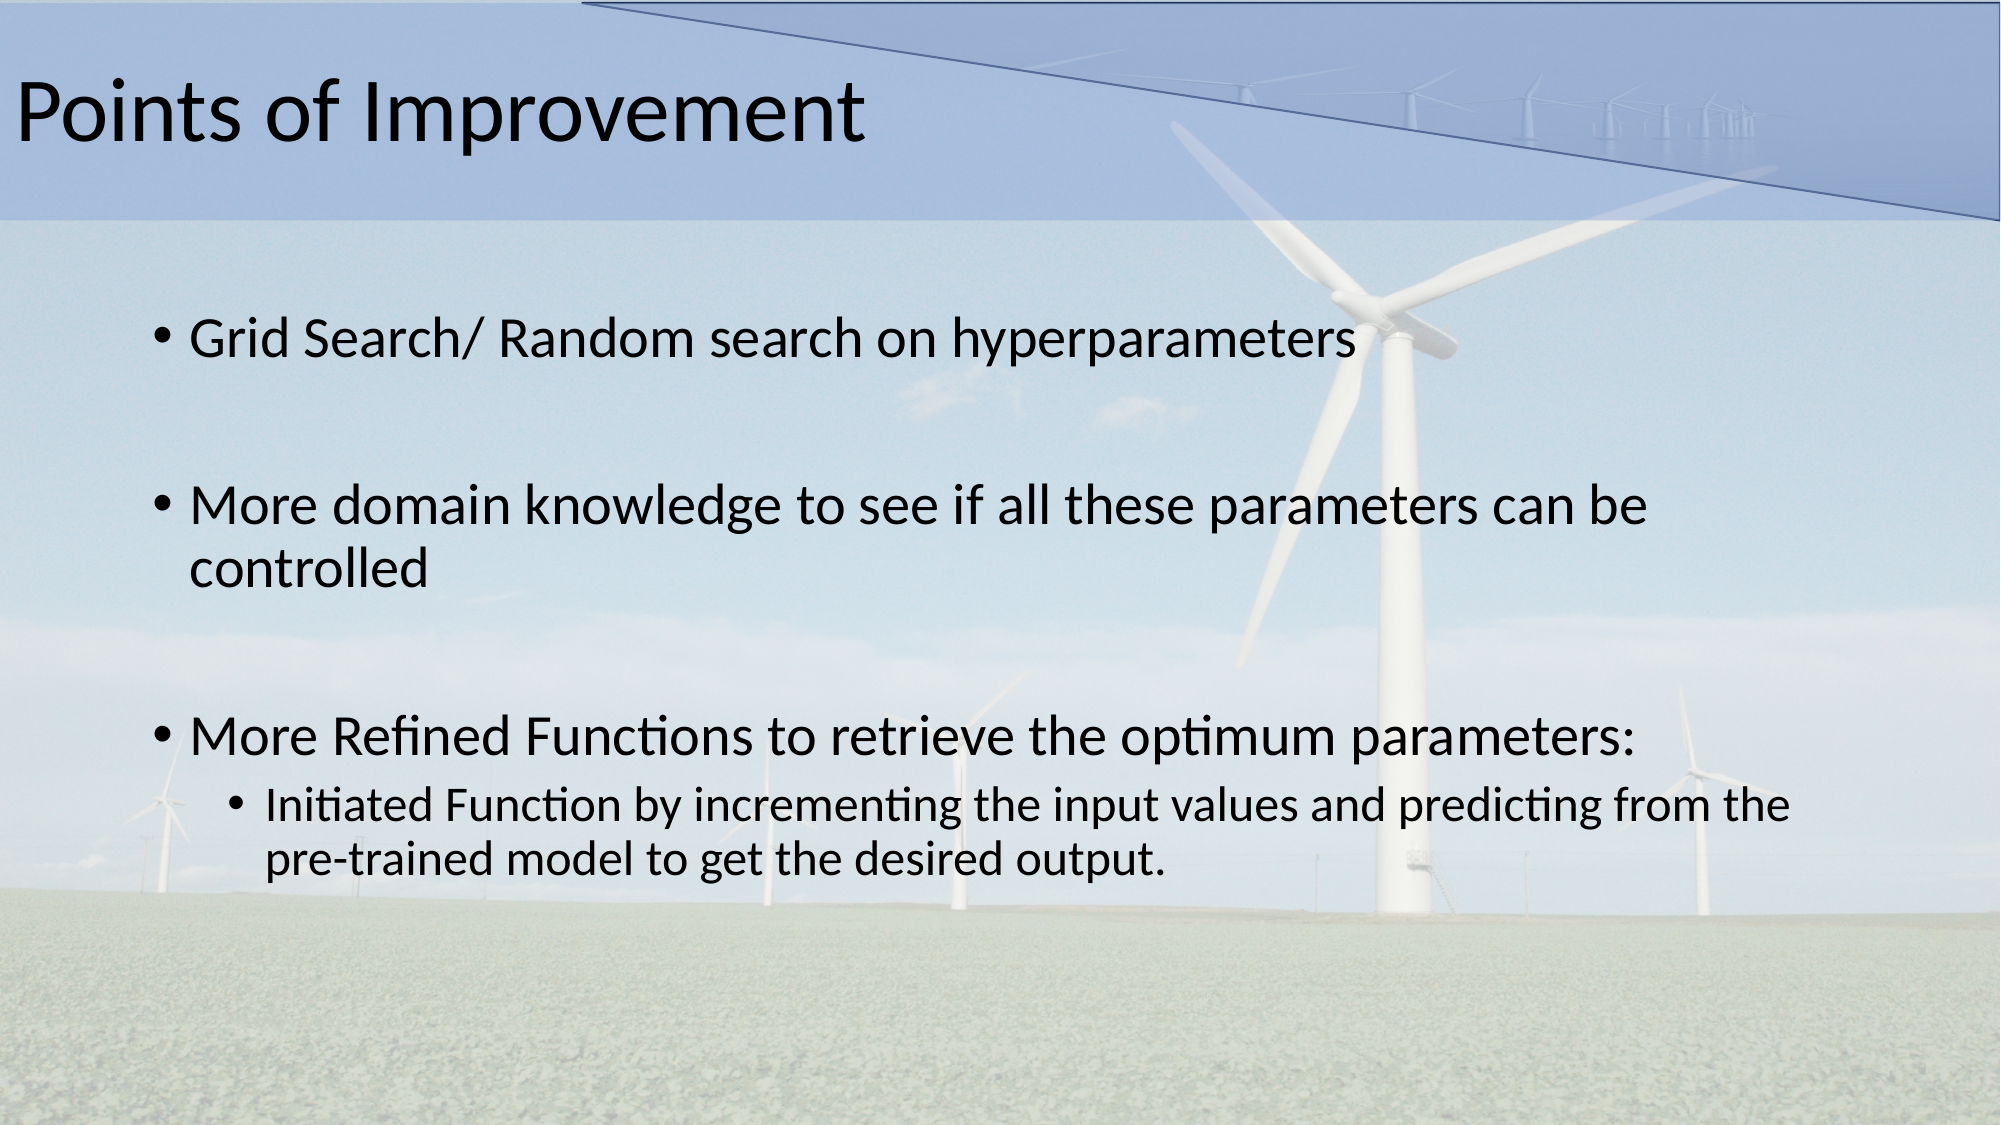

# Points of Improvement
Grid Search/ Random search on hyperparameters

More domain knowledge to see if all these parameters can be controlled

More Refined Functions to retrieve the optimum parameters:
Initiated Function by incrementing the input values and predicting from the pre-trained model to get the desired output.